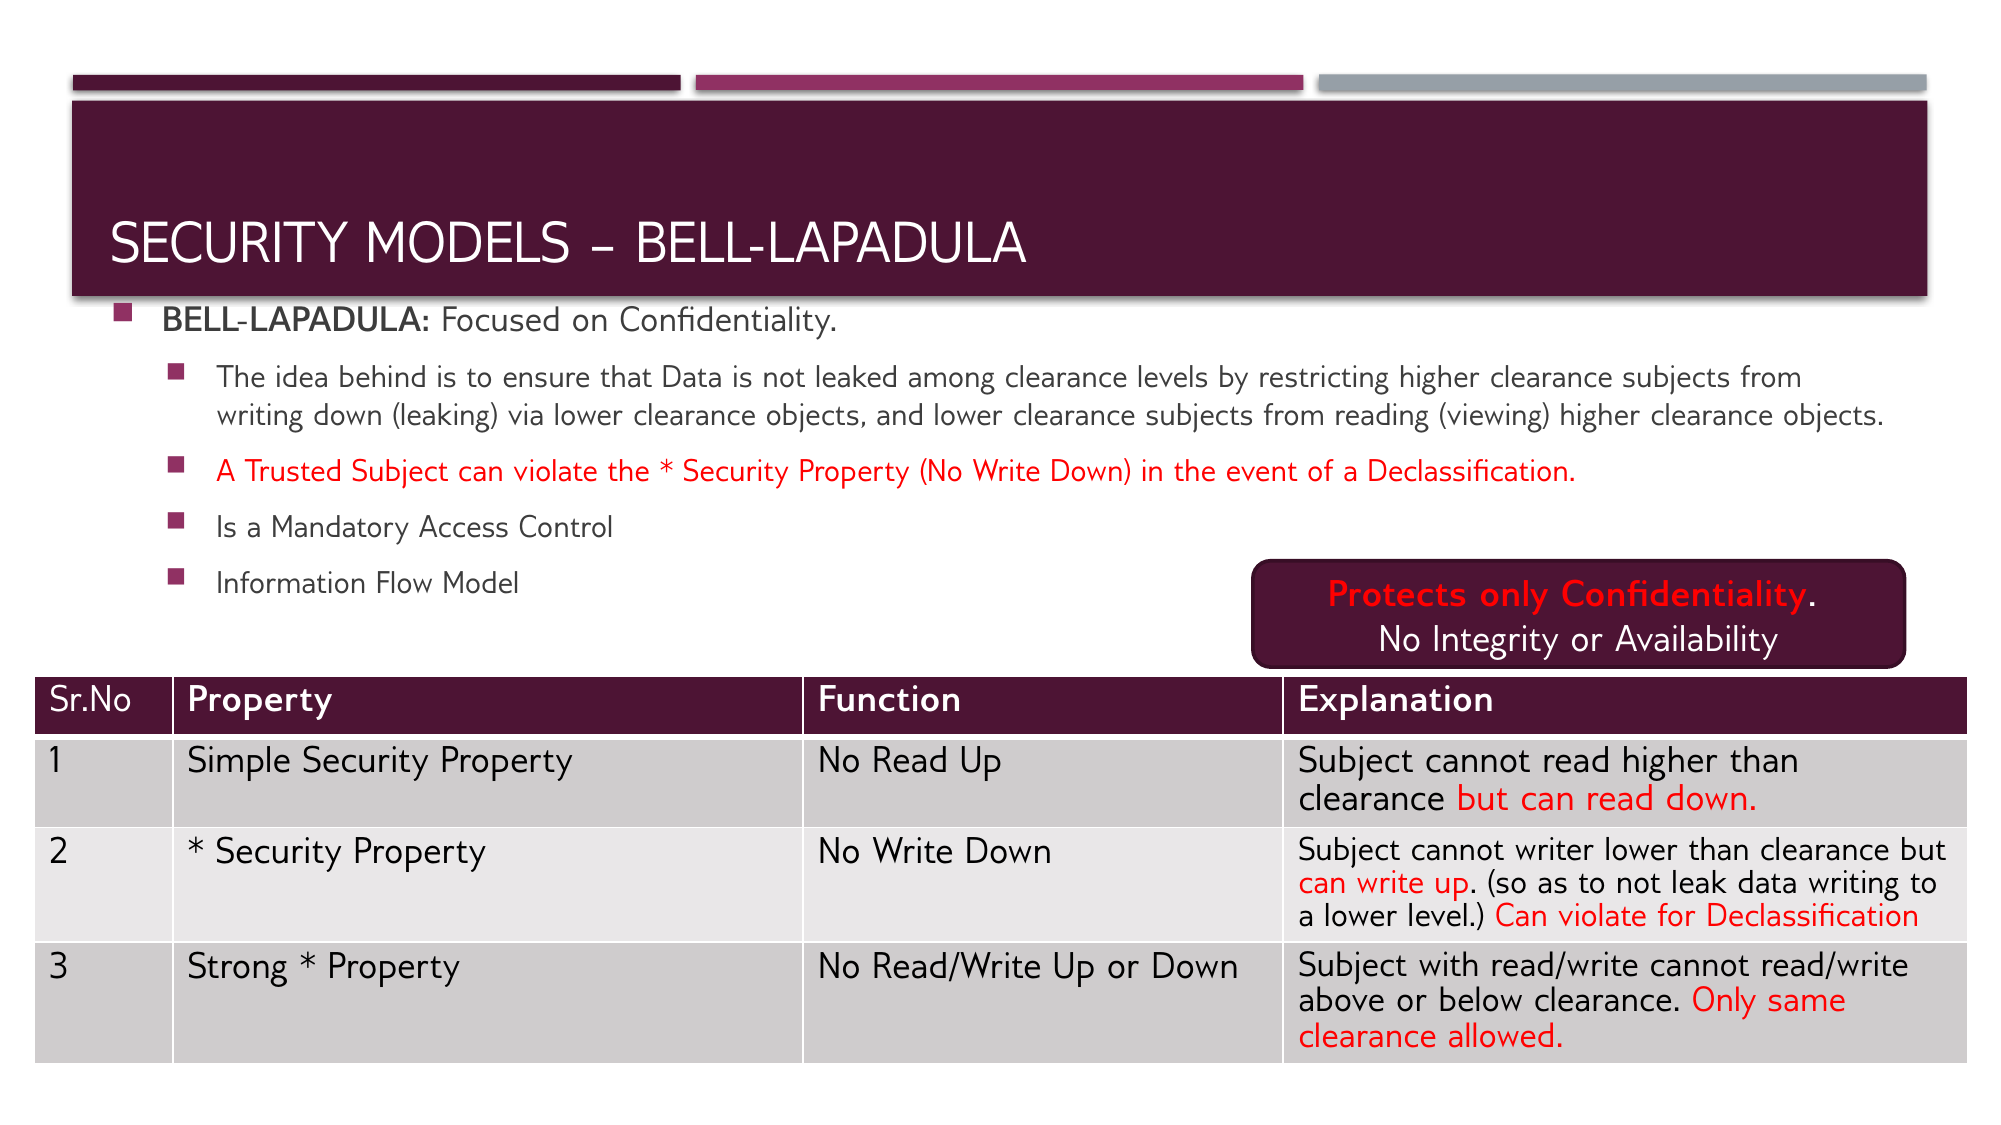

# SECURITY MODELS – Bell-lapadula
BELL-LAPADULA: Focused on Confidentiality.
The idea behind is to ensure that Data is not leaked among clearance levels by restricting higher clearance subjects from writing down (leaking) via lower clearance objects, and lower clearance subjects from reading (viewing) higher clearance objects.
A Trusted Subject can violate the * Security Property (No Write Down) in the event of a Declassification.
Is a Mandatory Access Control
Information Flow Model
Protects only Confidentiality.
No Integrity or Availability
| Sr.No | Property | Function | Explanation |
| --- | --- | --- | --- |
| 1 | Simple Security Property | No Read Up | Subject cannot read higher than clearance but can read down. |
| 2 | \* Security Property | No Write Down | Subject cannot writer lower than clearance but can write up. (so as to not leak data writing to a lower level.) Can violate for Declassification |
| 3 | Strong \* Property | No Read/Write Up or Down | Subject with read/write cannot read/write above or below clearance. Only same clearance allowed. |